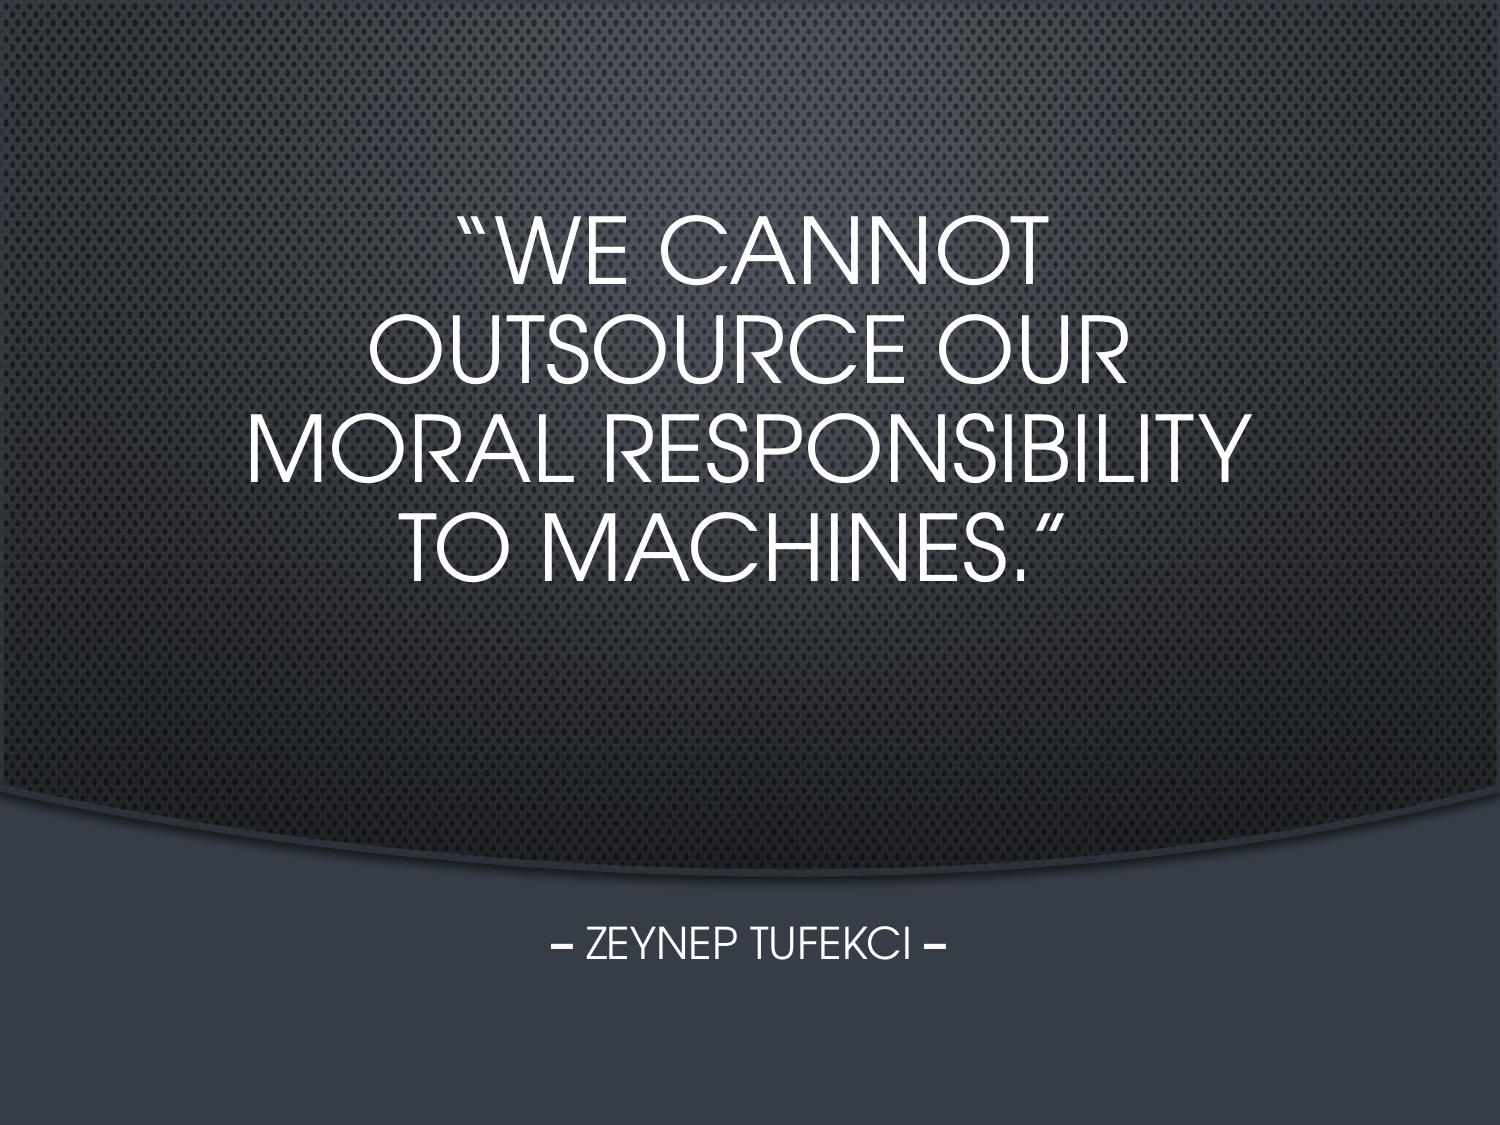

# “We cannot outsource our moral responsibility to machines.”
– Zeynep Tufekci –